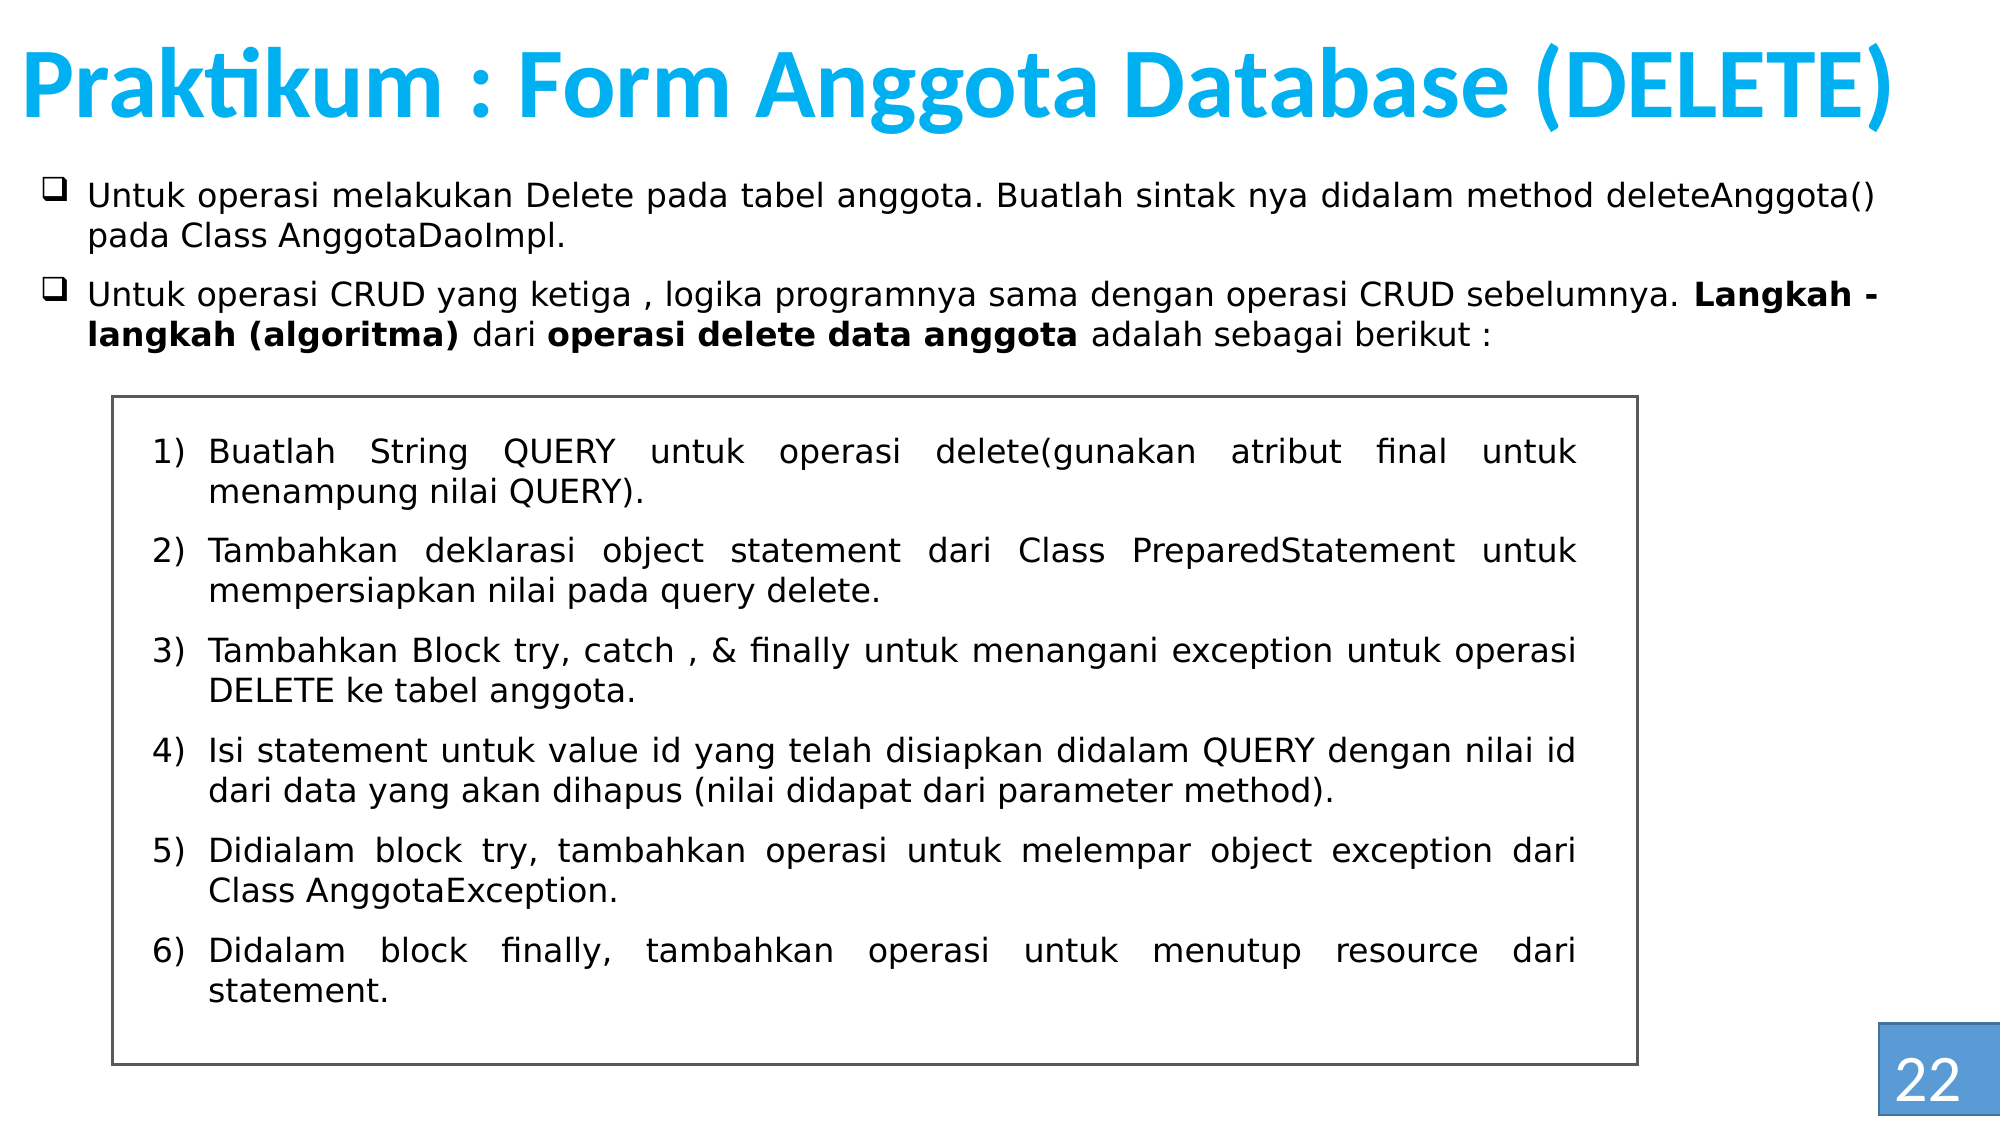

Praktikum : Form Anggota Database (DELETE)
Untuk operasi melakukan Delete pada tabel anggota. Buatlah sintak nya didalam method deleteAnggota() pada Class AnggotaDaoImpl.

Untuk operasi CRUD yang ketiga , logika programnya sama dengan operasi CRUD sebelumnya. Langkah - langkah (algoritma) dari operasi delete data anggota adalah sebagai berikut :

Buatlah String QUERY untuk operasi delete(gunakan atribut final untuk menampung nilai QUERY).

Tambahkan deklarasi object statement dari Class PreparedStatement untuk mempersiapkan nilai pada query delete.

Tambahkan Block try, catch , & finally untuk menangani exception untuk operasi DELETE ke tabel anggota.

Isi statement untuk value id yang telah disiapkan didalam QUERY dengan nilai id dari data yang akan dihapus (nilai didapat dari parameter method).

Didialam block try, tambahkan operasi untuk melempar object exception dari Class AnggotaException.

Didalam block finally, tambahkan operasi untuk menutup resource dari statement.

22
6